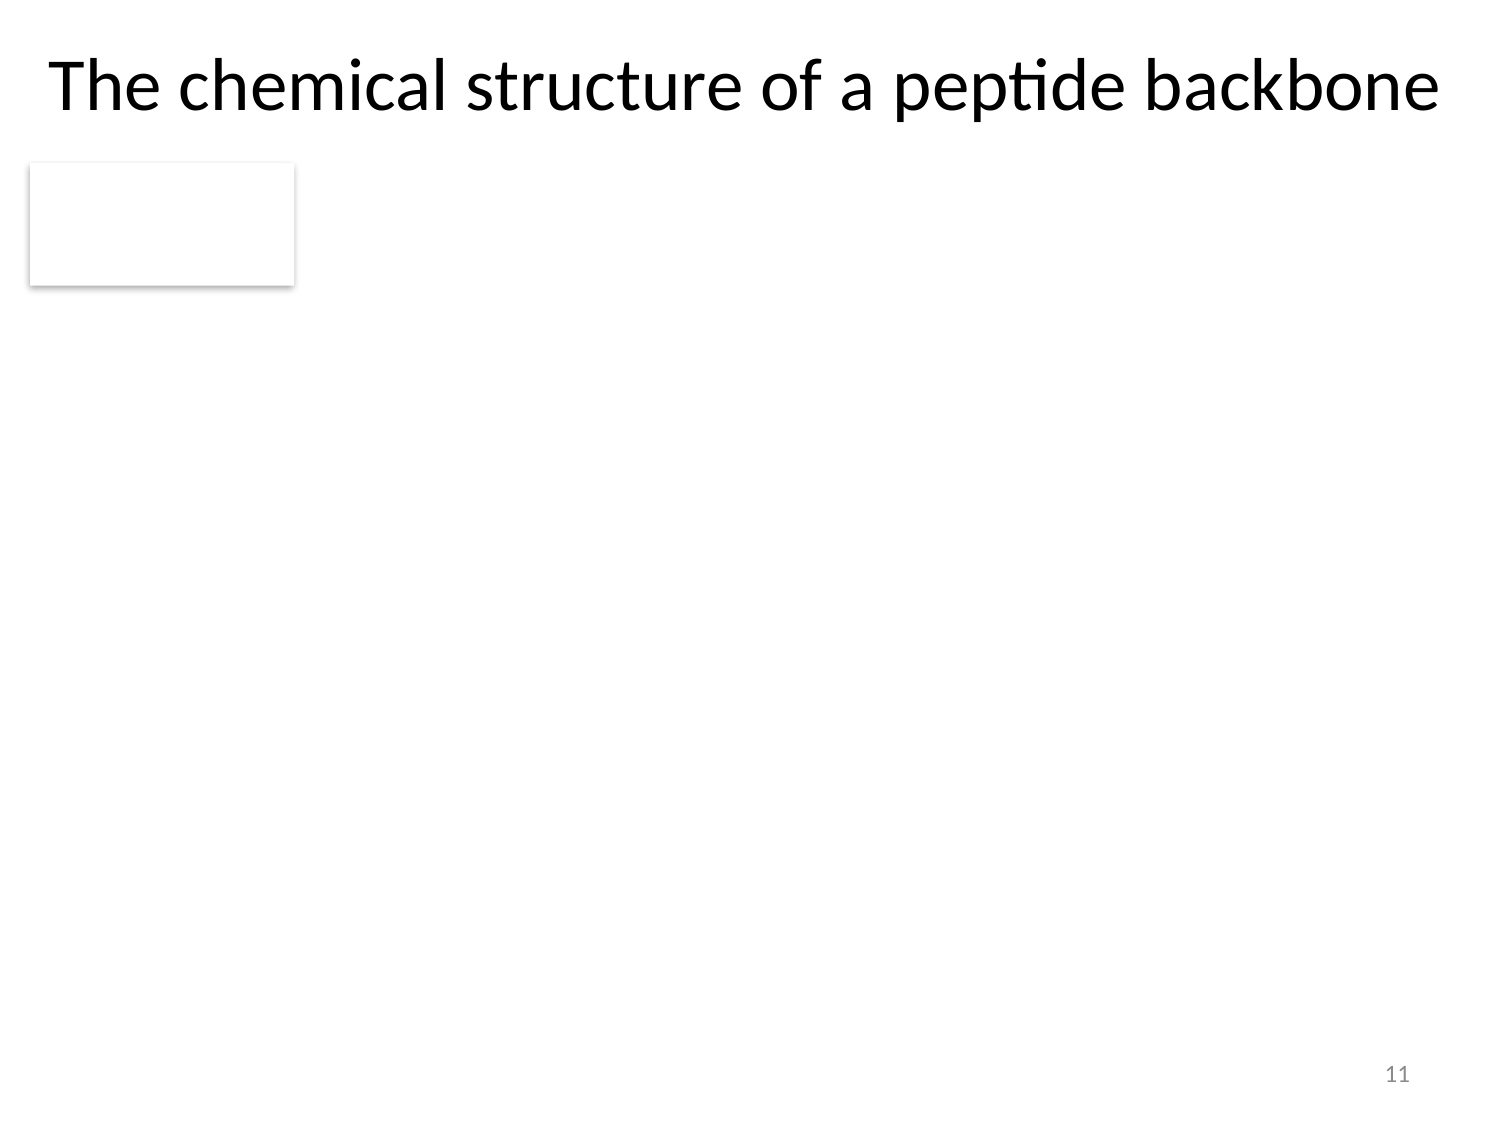

The chemical structure of a peptide backbone

11